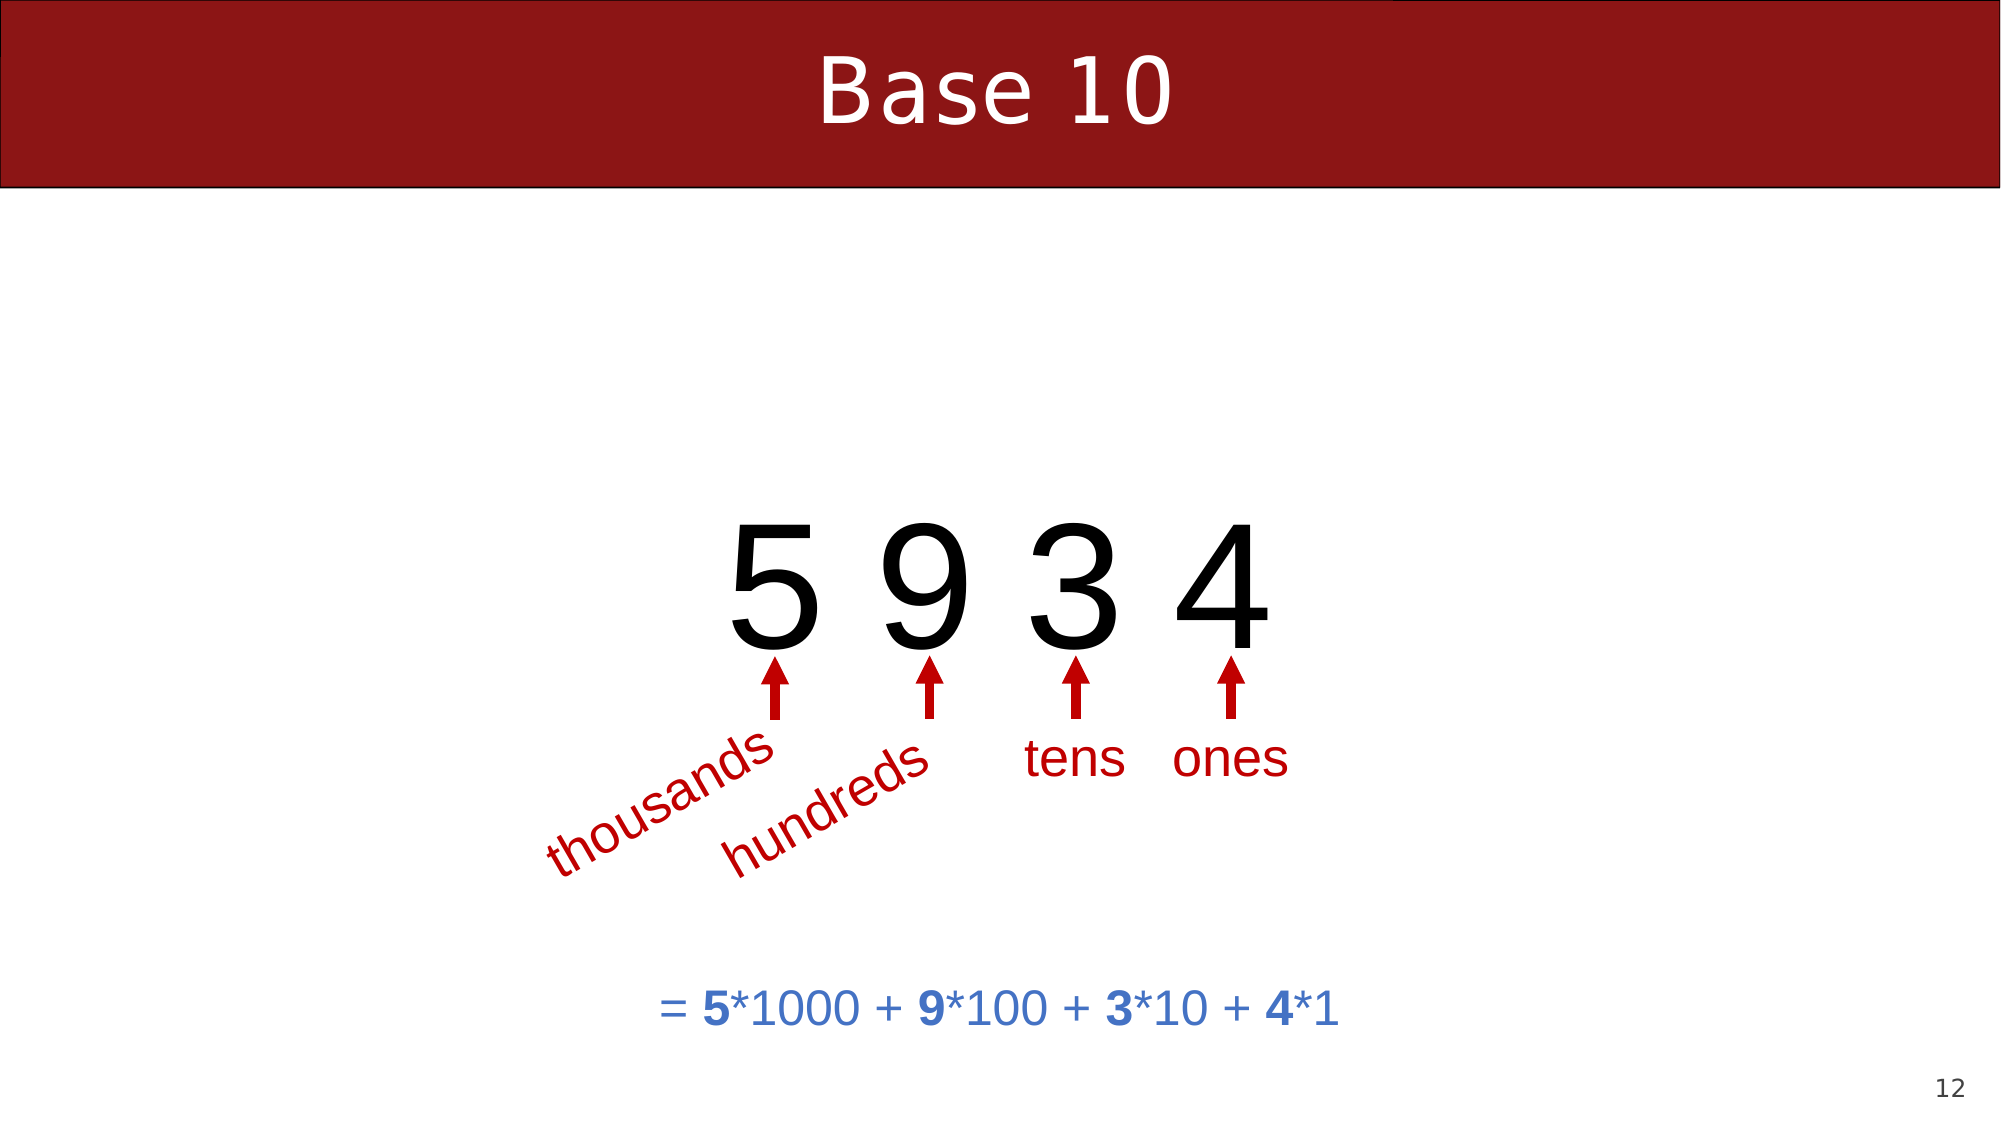

# Base 10
5 9 3 4
tens
ones
thousands
hundreds
= 5*1000 + 9*100 + 3*10 + 4*1